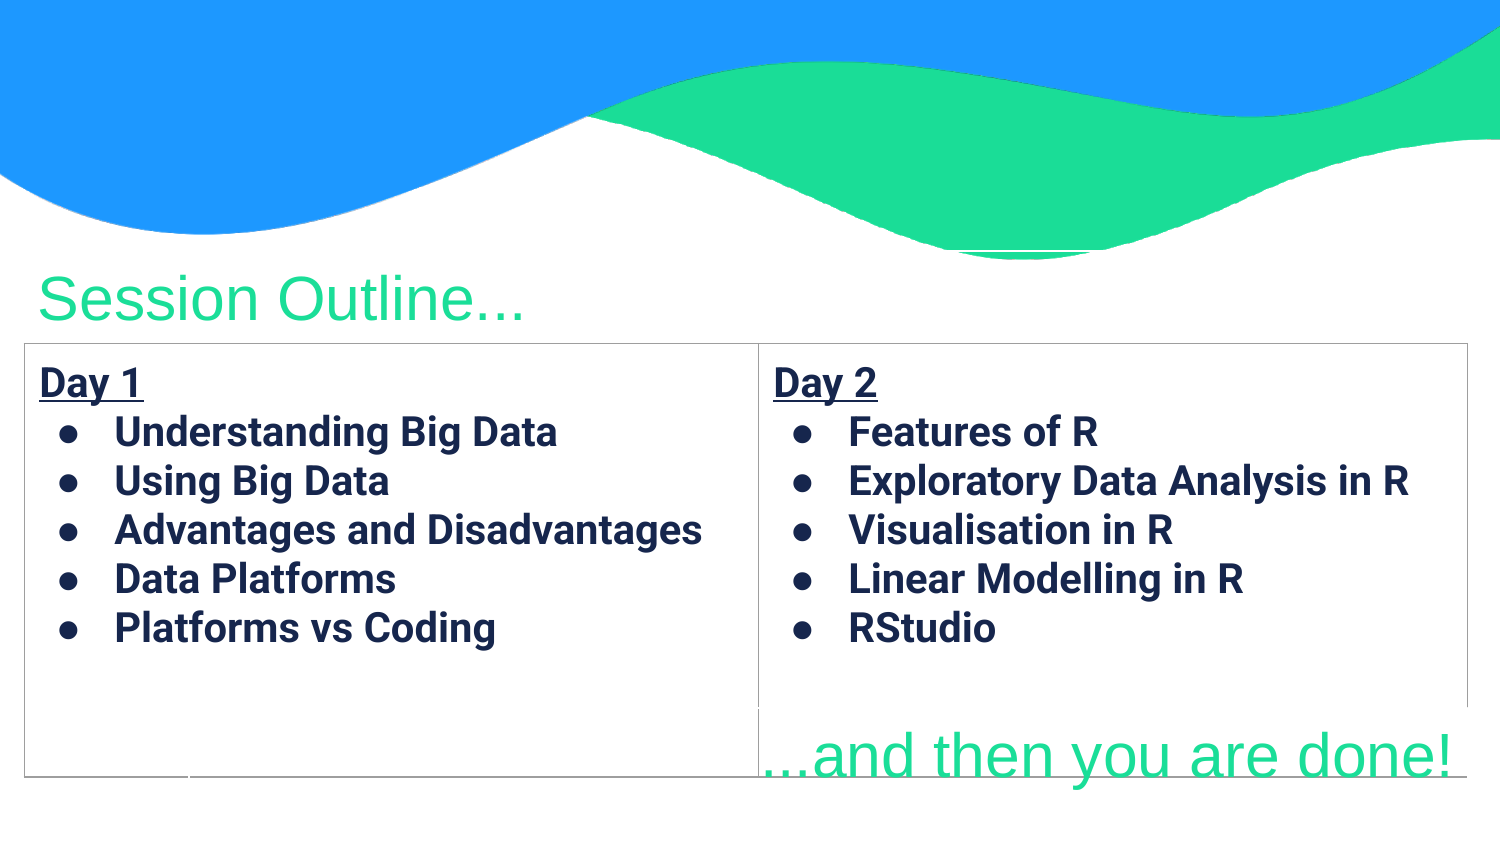

Session Outline...
| Day 1 Understanding Big Data Using Big Data Advantages and Disadvantages Data Platforms Platforms vs Coding | Day 2 Features of R Exploratory Data Analysis in R Visualisation in R Linear Modelling in R RStudio |
| --- | --- |
...and then you are done!